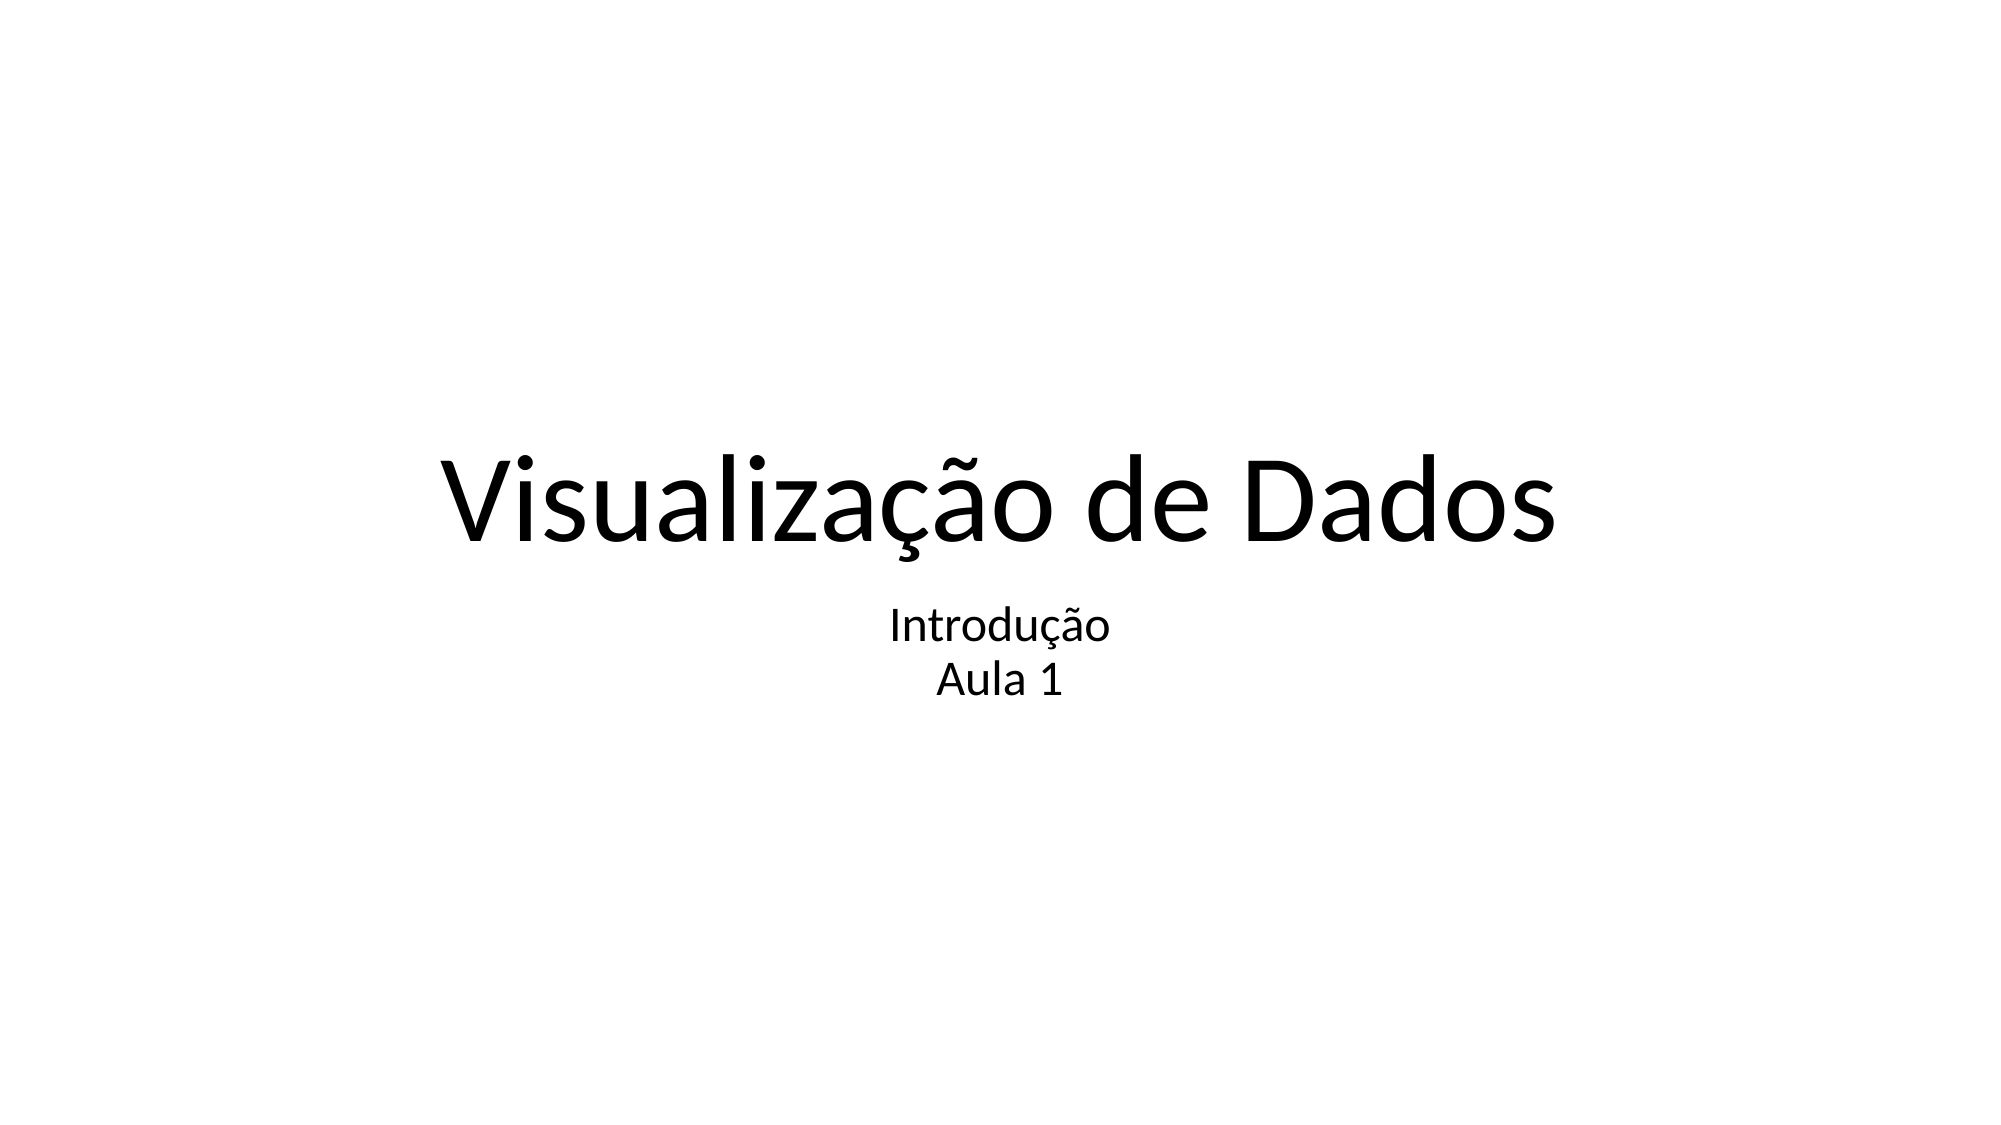

# Visualização de Dados
Introdução
Aula 1